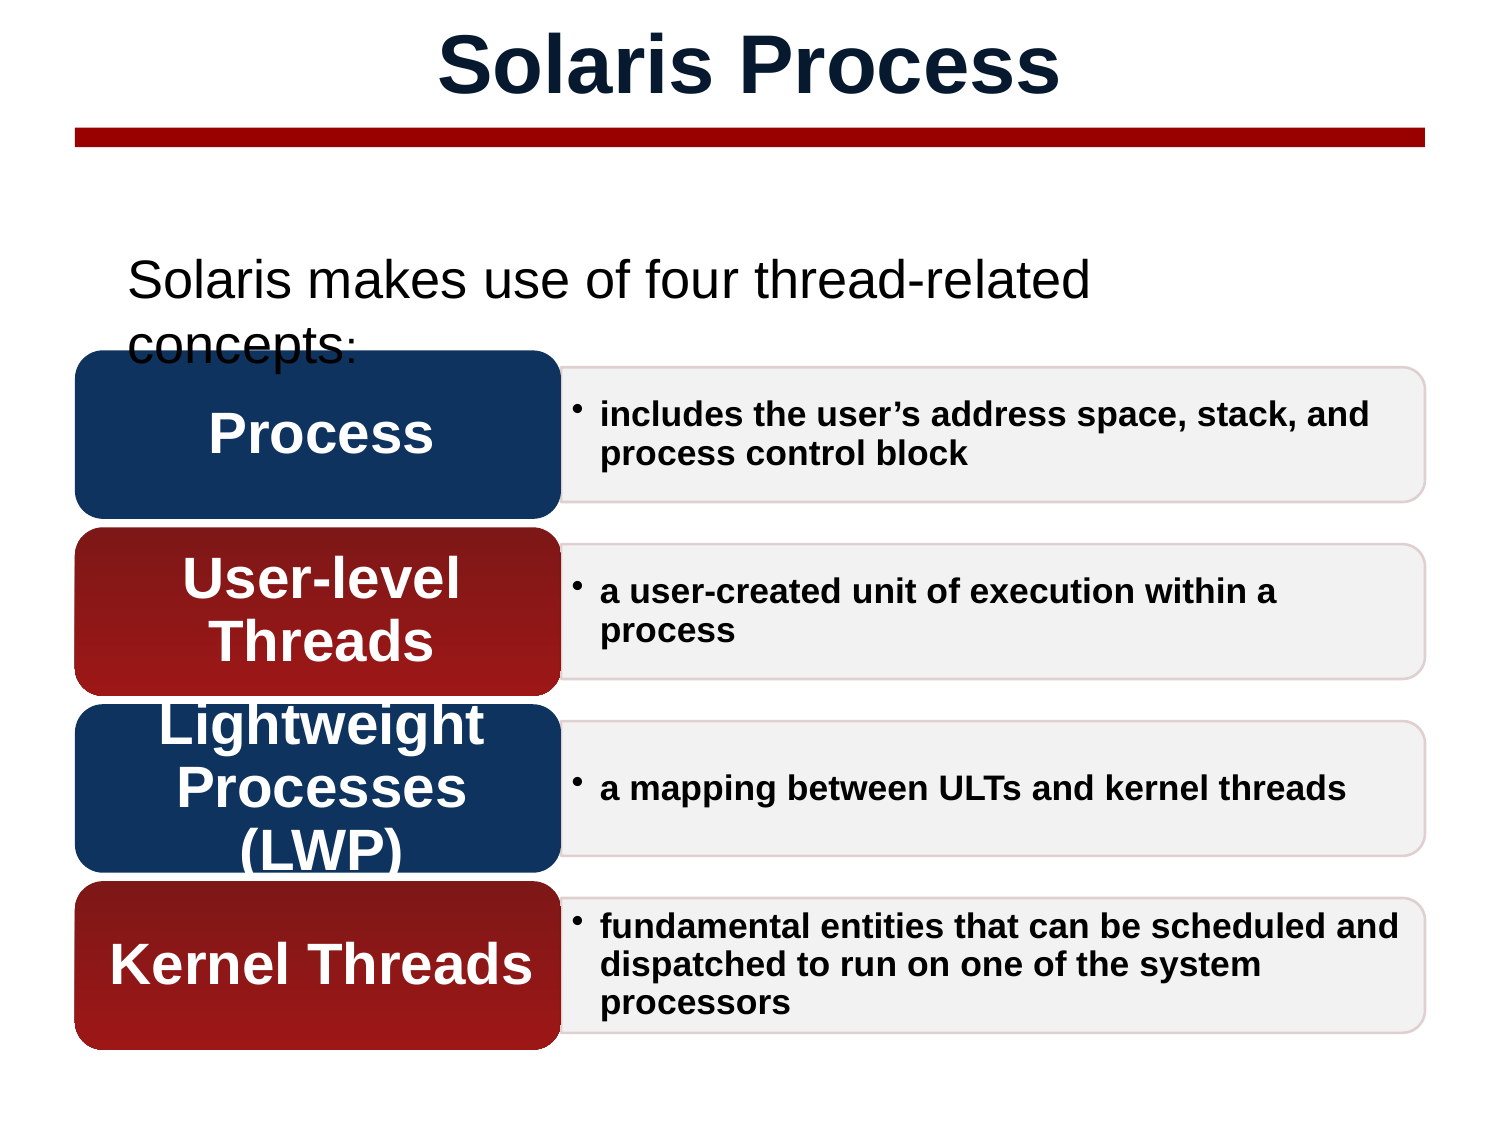

# Solaris Process
Solaris makes use of four thread-related concepts:
includes the user’s address space, stack, and process control block
Process
a user-created unit of execution within a process
User-level Threads
a mapping between ULTs and kernel threads
Lightweight Processes (LWP)
fundamental entities that can be scheduled and dispatched to run on one of the system processors
Kernel Threads